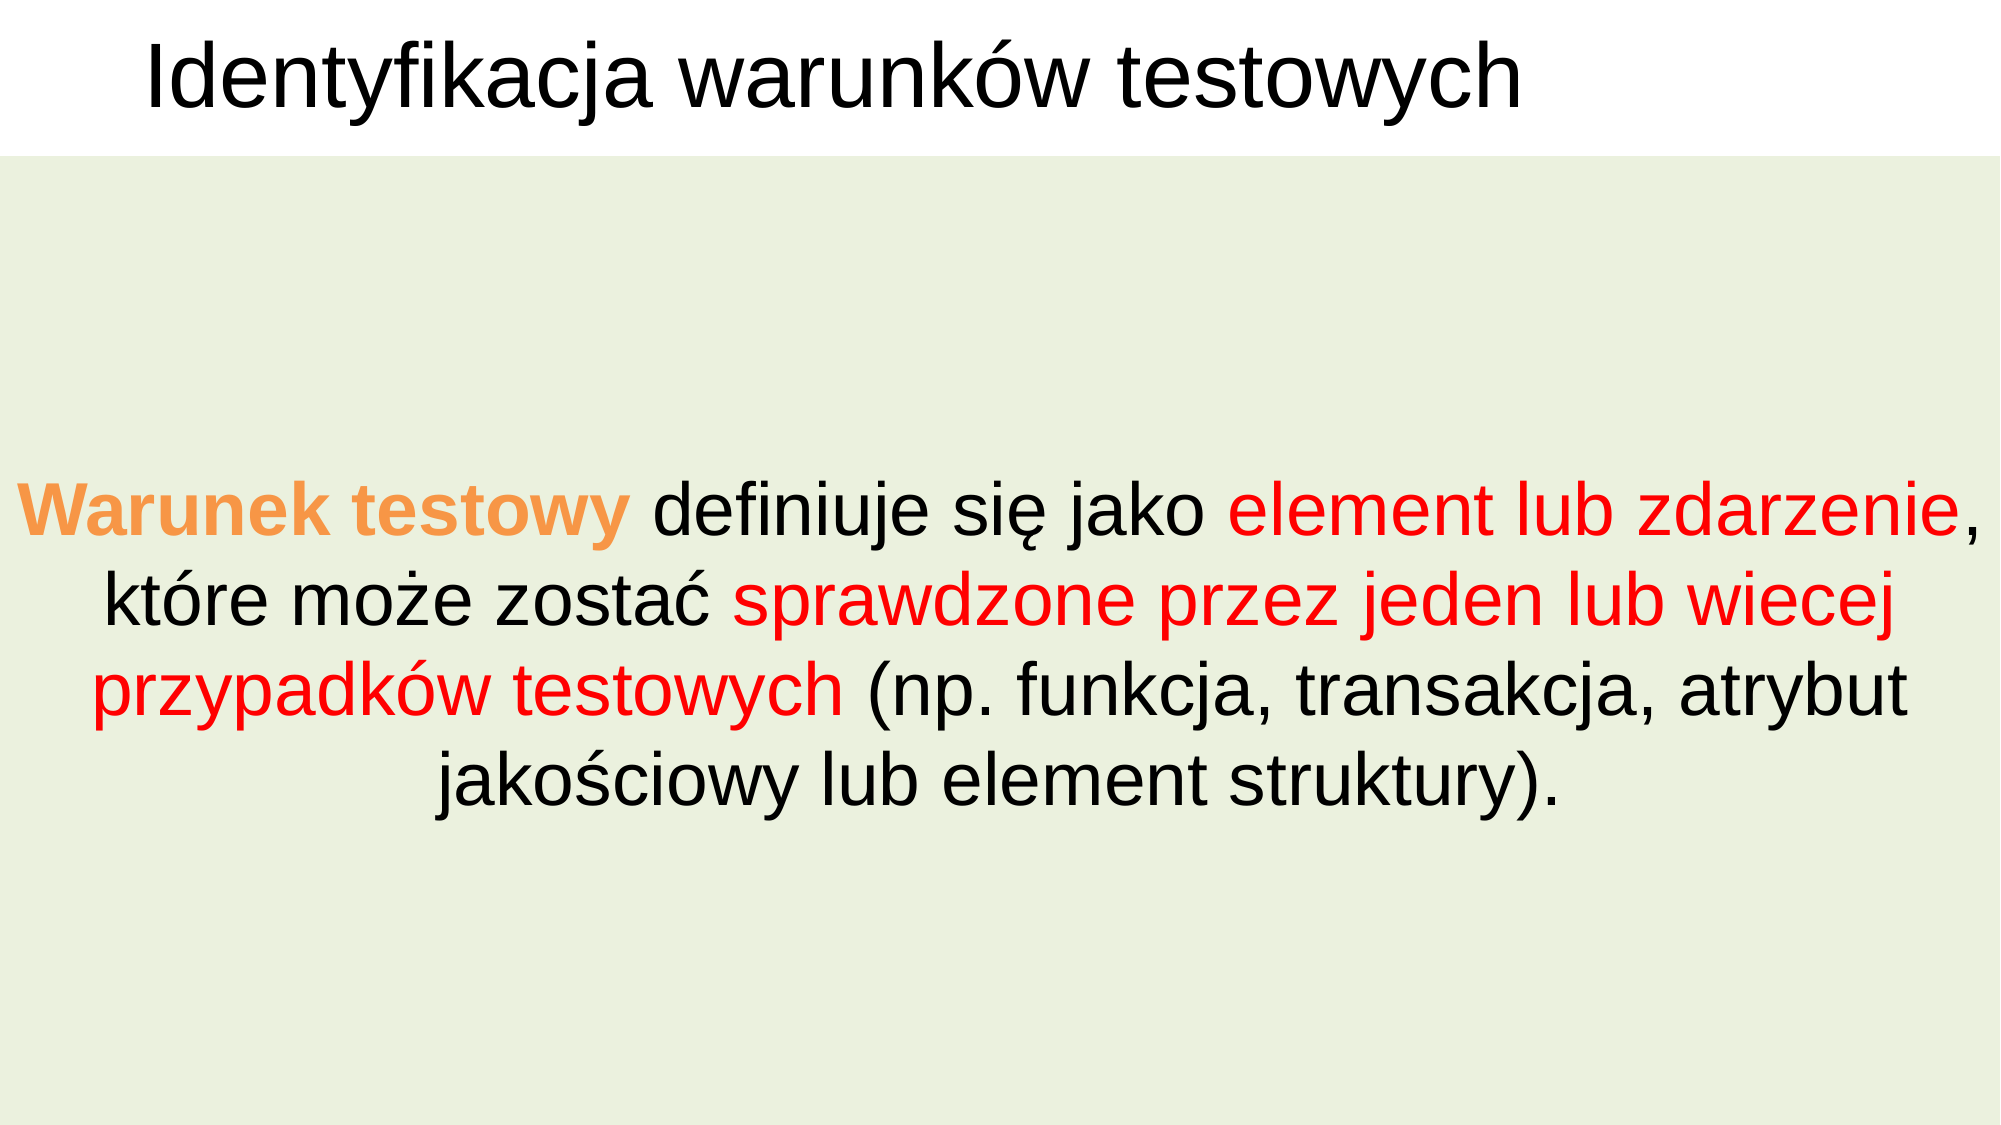

Identyfikacja warunków testowych
Warunek testowy definiuje się jako element lub zdarzenie, które może zostać sprawdzone przez jeden lub wiecej przypadków testowych (np. funkcja, transakcja, atrybut jakościowy lub element struktury).